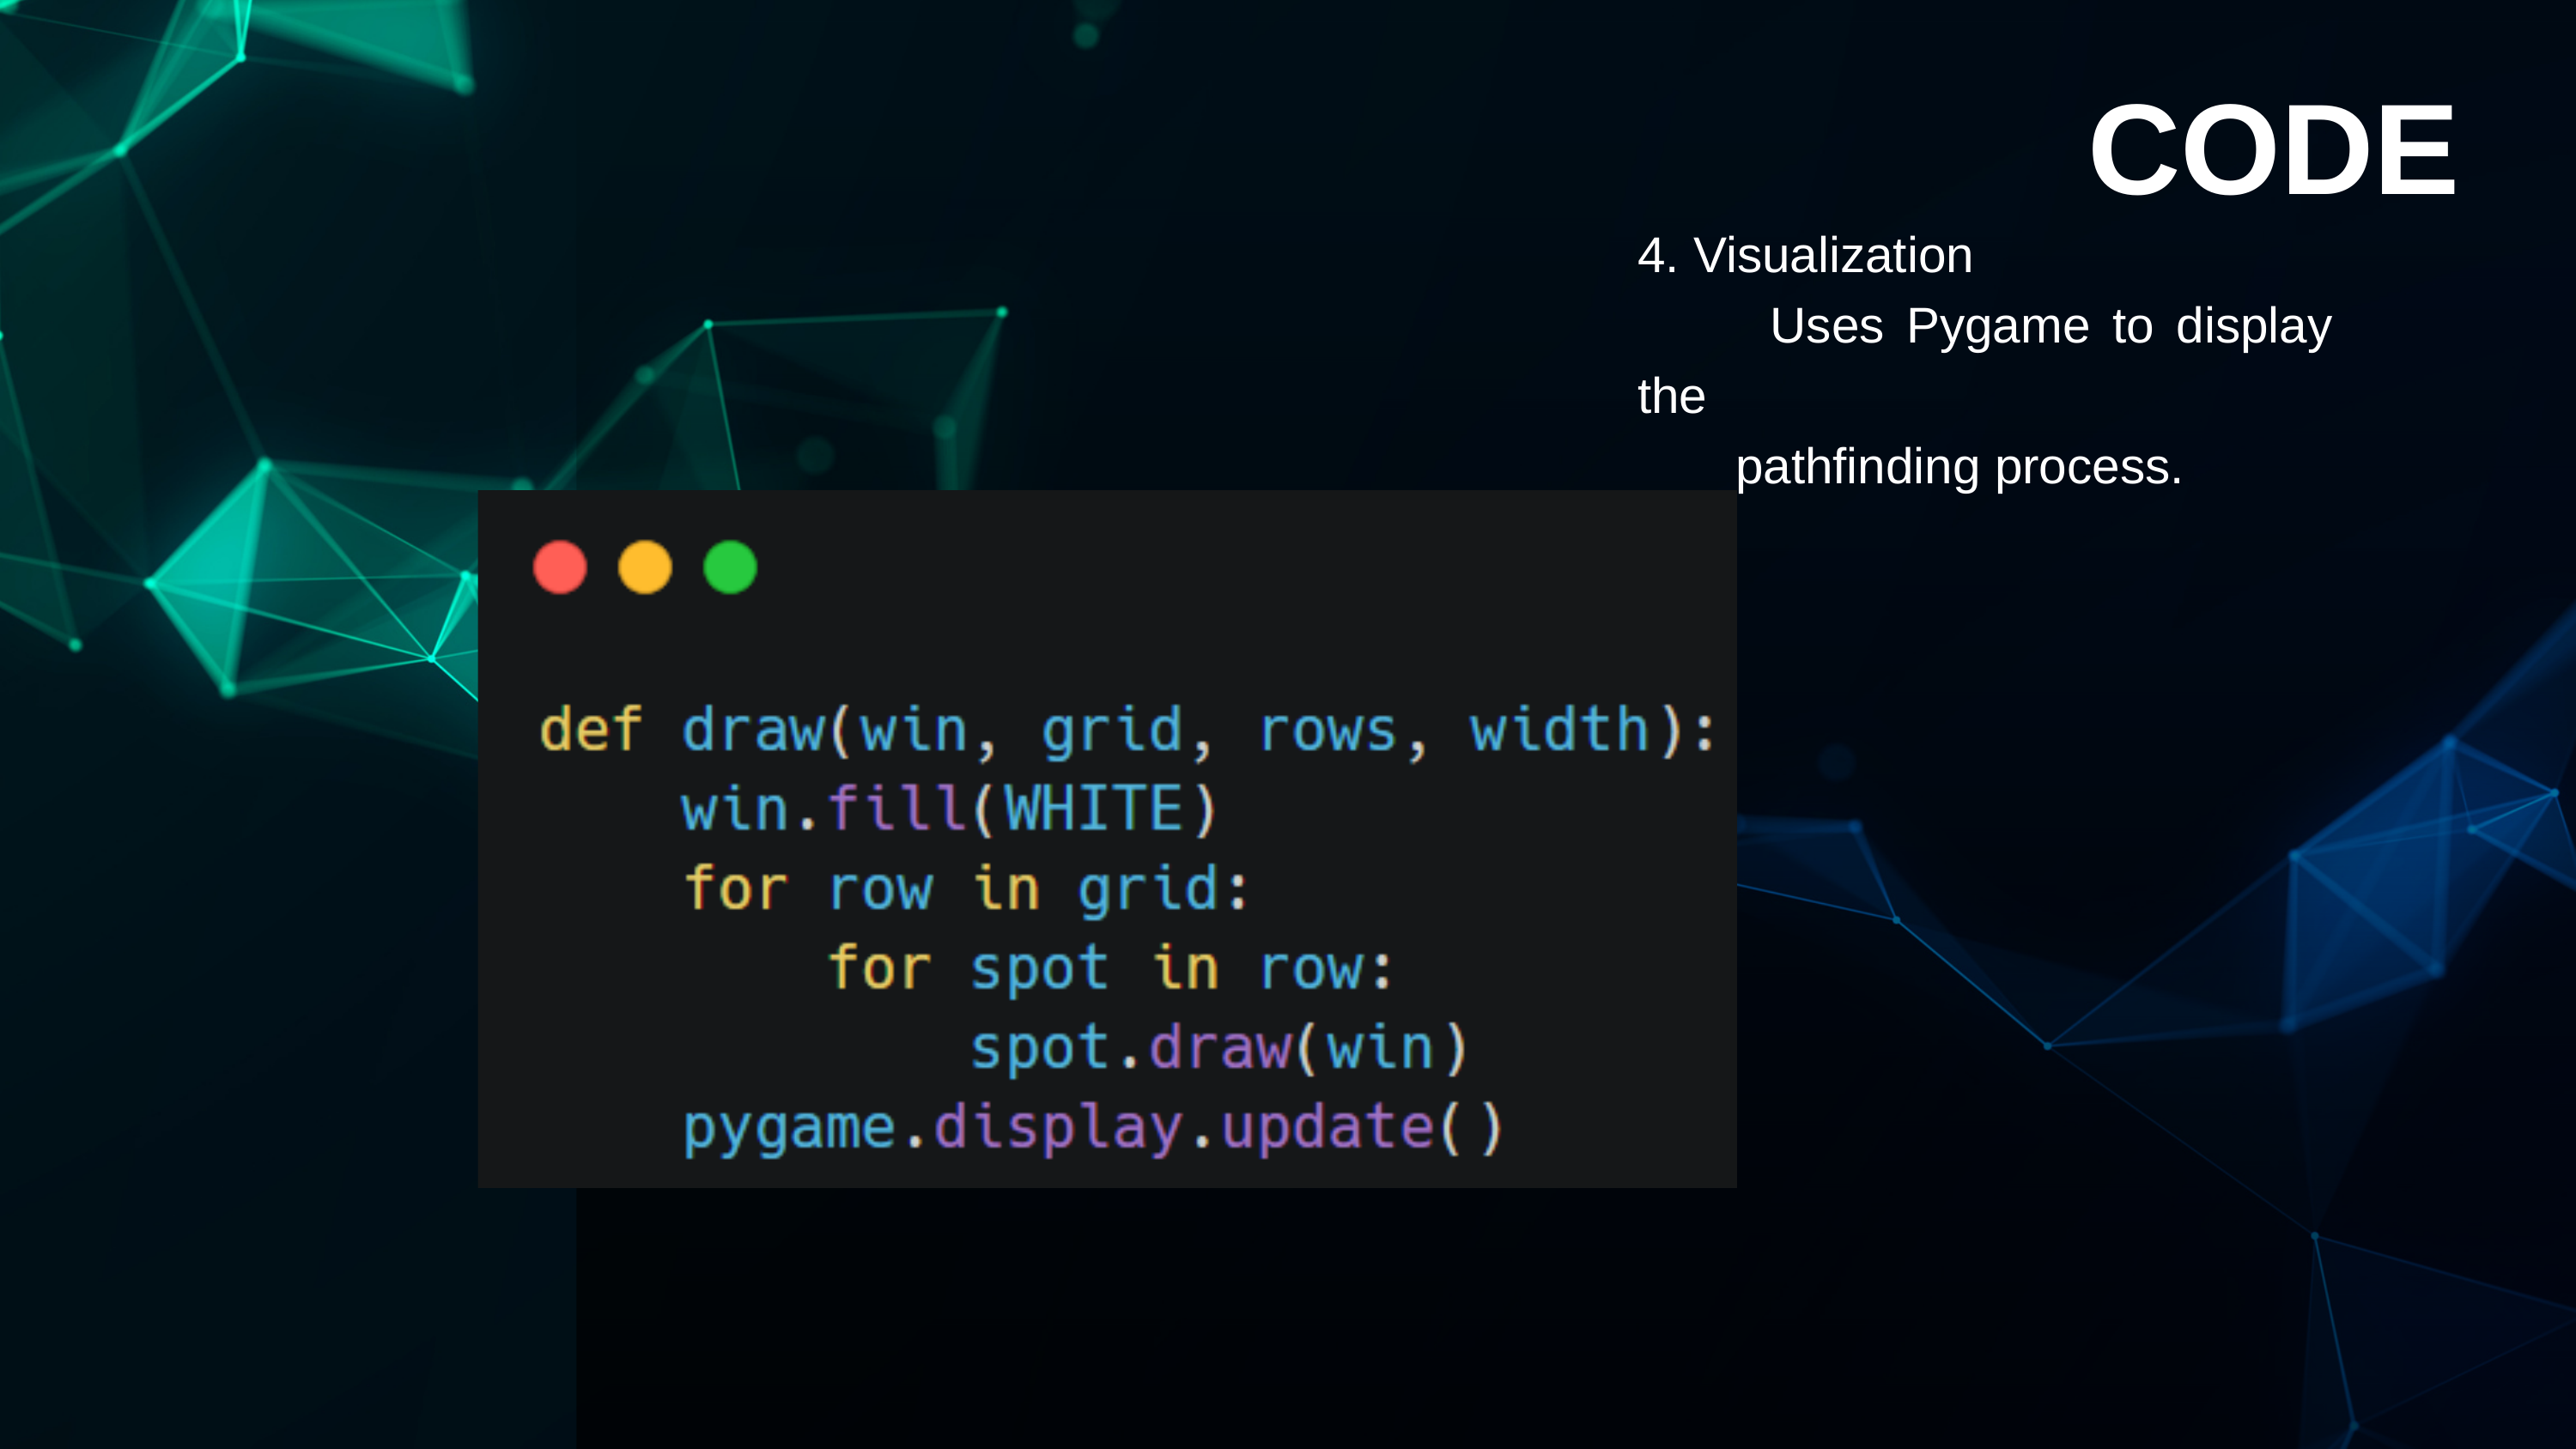

CODE
4. Visualization
      Uses Pygame to display the
       pathfinding process.